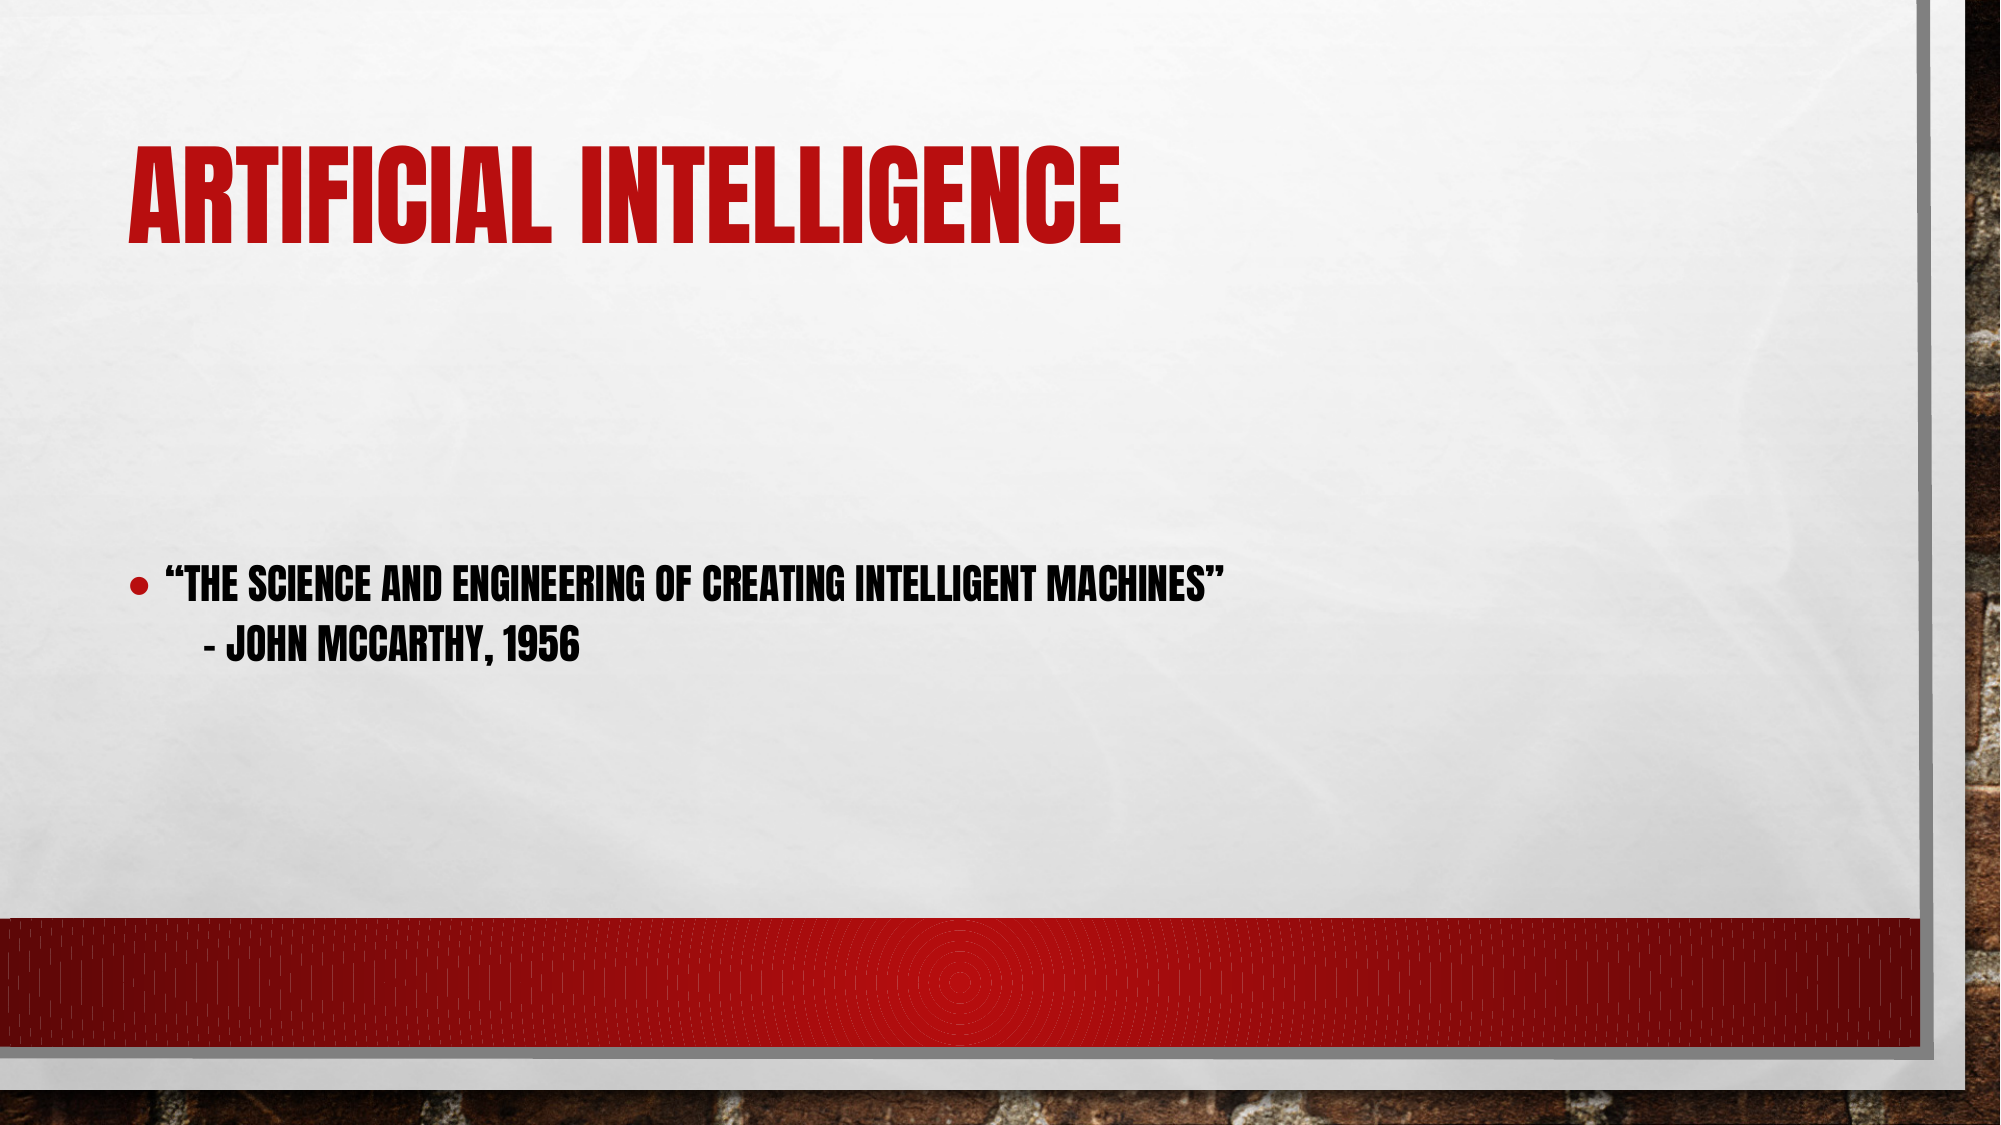

# Artificial Intelligence
“The science and engineering of creating intelligent machines”
    - John McCarthy, 1956